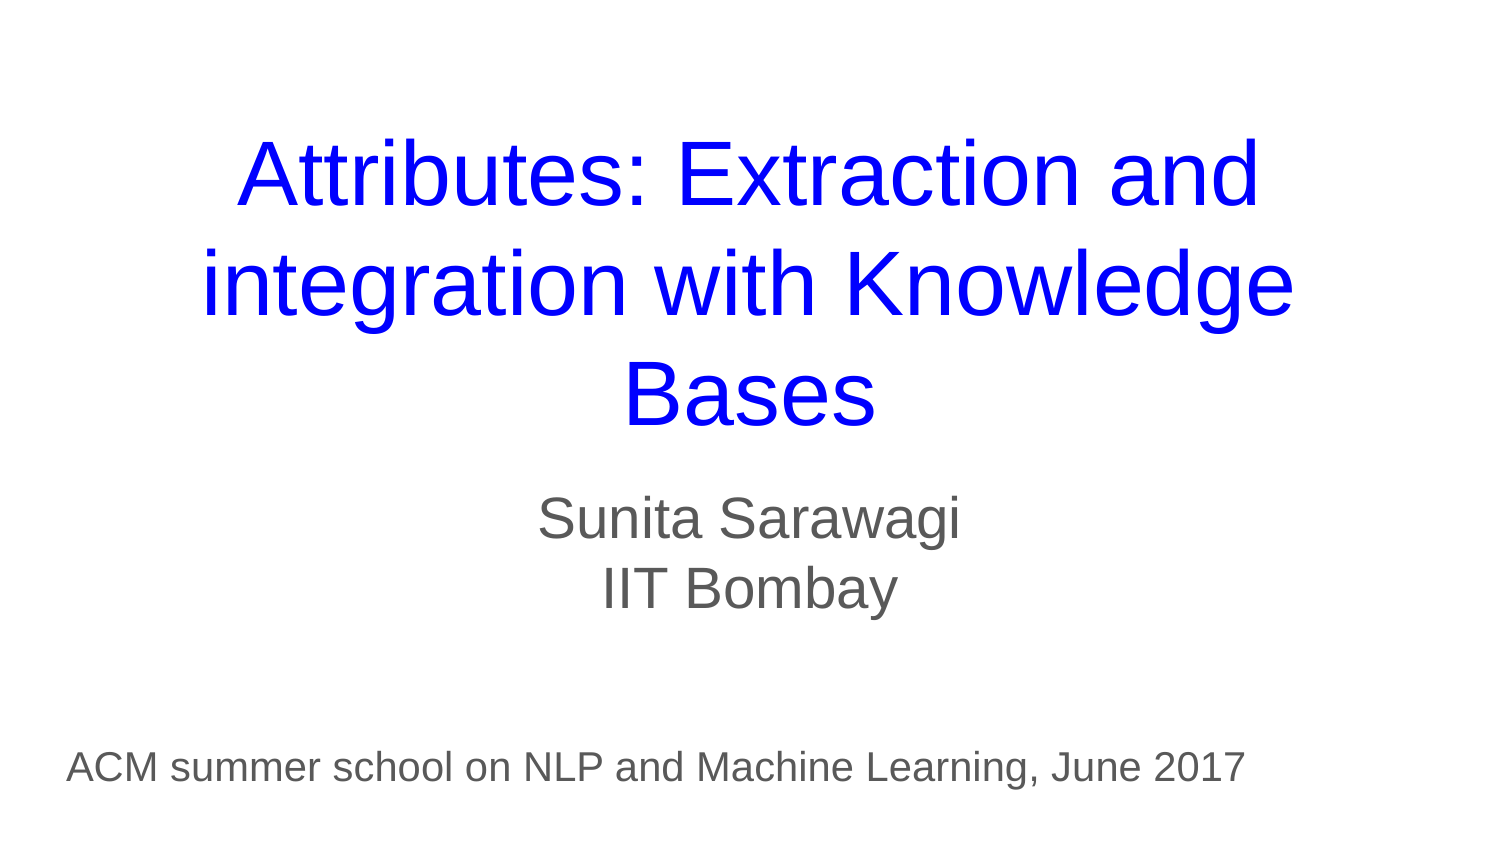

# Attributes: Extraction and integration with Knowledge Bases
Sunita Sarawagi
IIT Bombay

ACM summer school on NLP and Machine Learning, June 2017